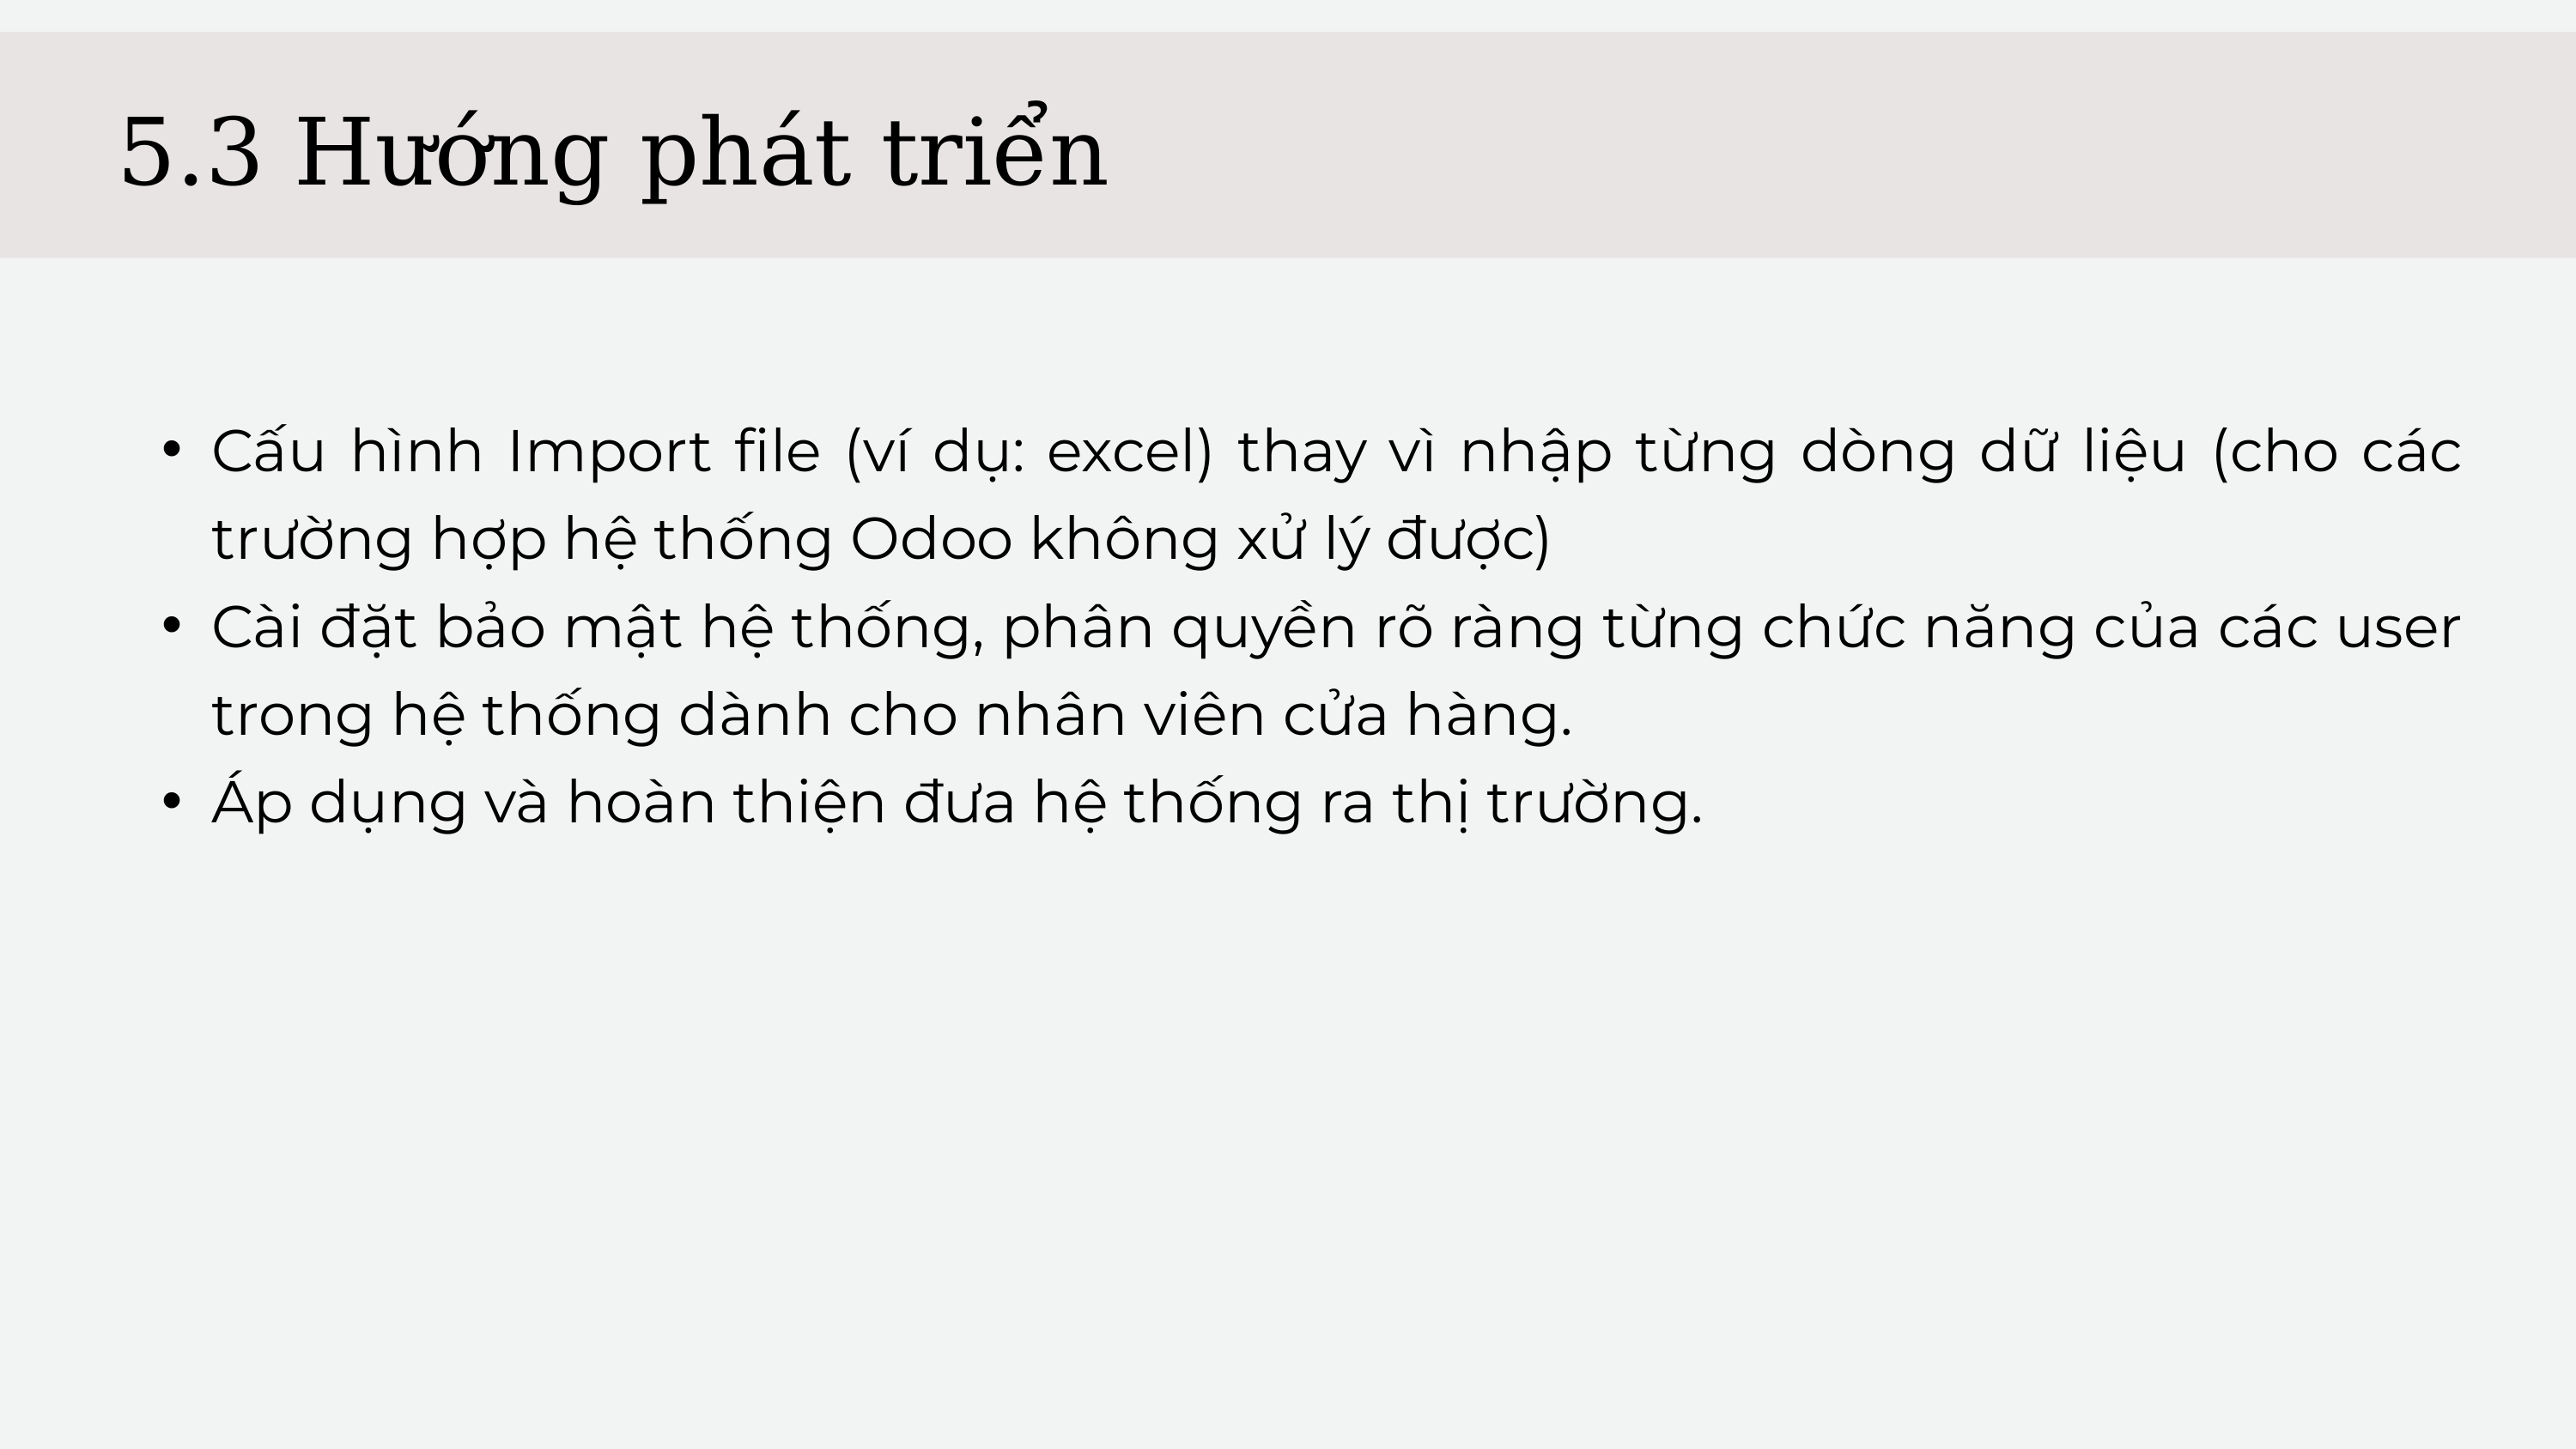

5.3 Hướng phát triển

Cấu hình Import file (ví dụ: excel) thay vì nhập từng dòng dữ liệu (cho các trường hợp hệ thống Odoo không xử lý được)
Cài đặt bảo mật hệ thống, phân quyền rõ ràng từng chức năng của các user trong hệ thống dành cho nhân viên cửa hàng.
Áp dụng và hoàn thiện đưa hệ thống ra thị trường.